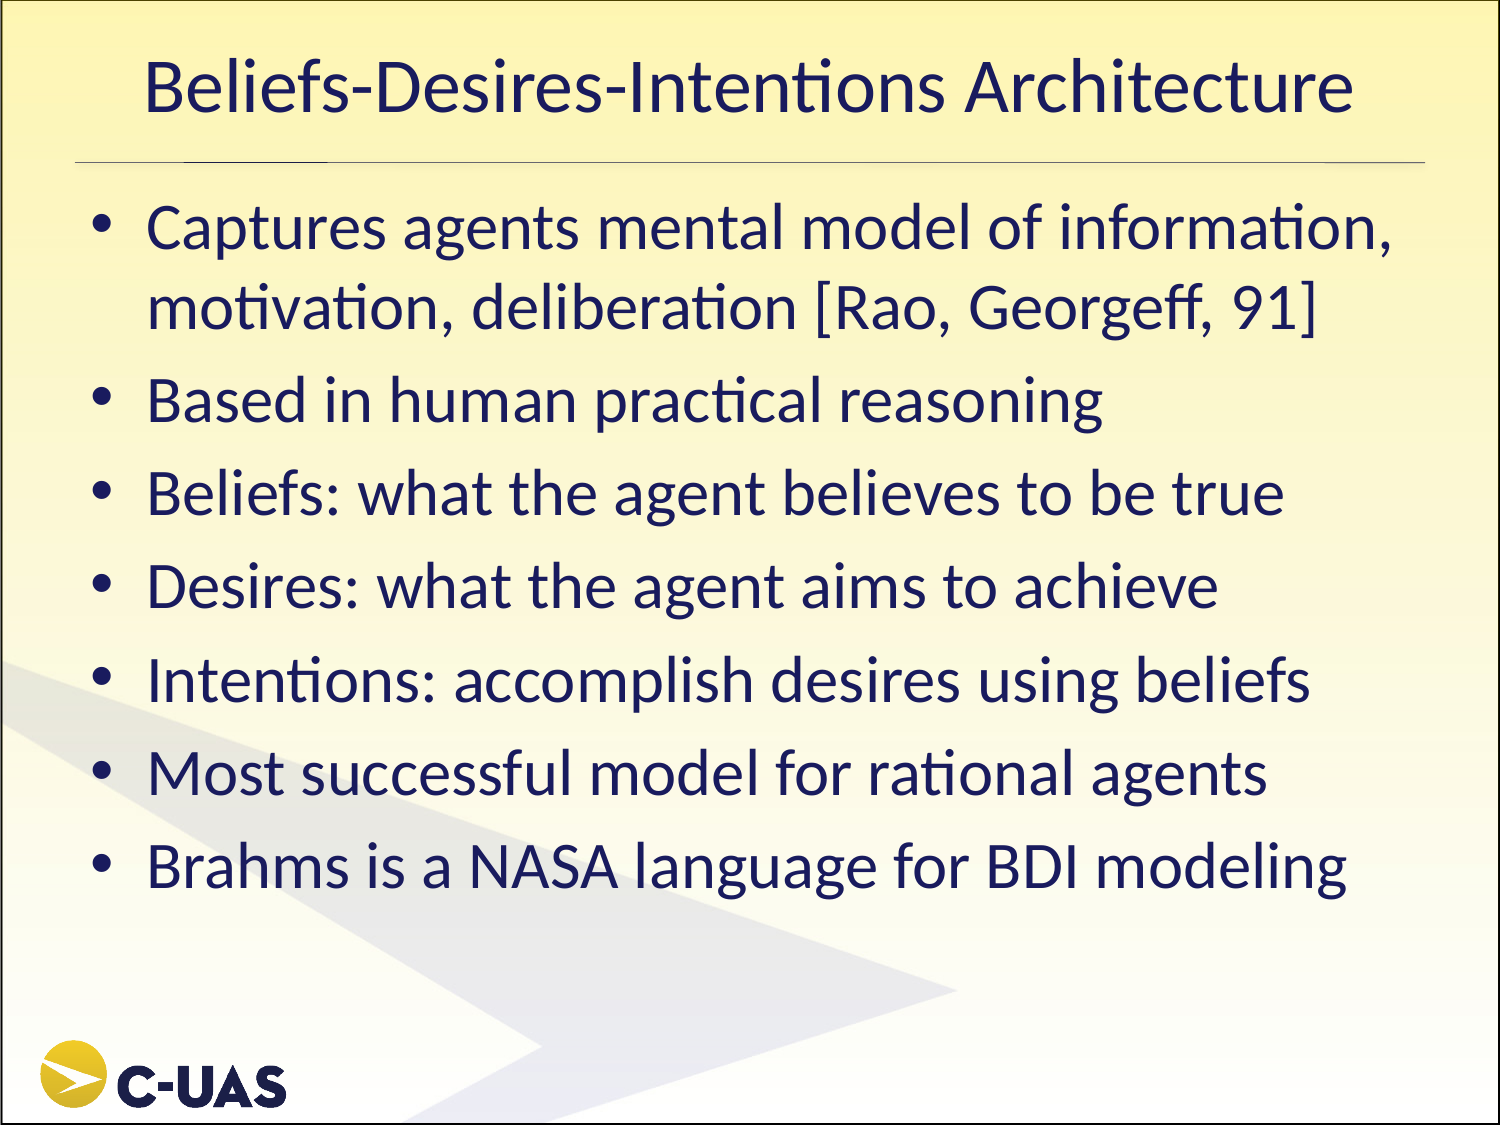

# Beliefs-Desires-Intentions Architecture
Captures agents mental model of information, motivation, deliberation [Rao, Georgeff, 91]
Based in human practical reasoning
Beliefs: what the agent believes to be true
Desires: what the agent aims to achieve
Intentions: accomplish desires using beliefs
Most successful model for rational agents
Brahms is a NASA language for BDI modeling